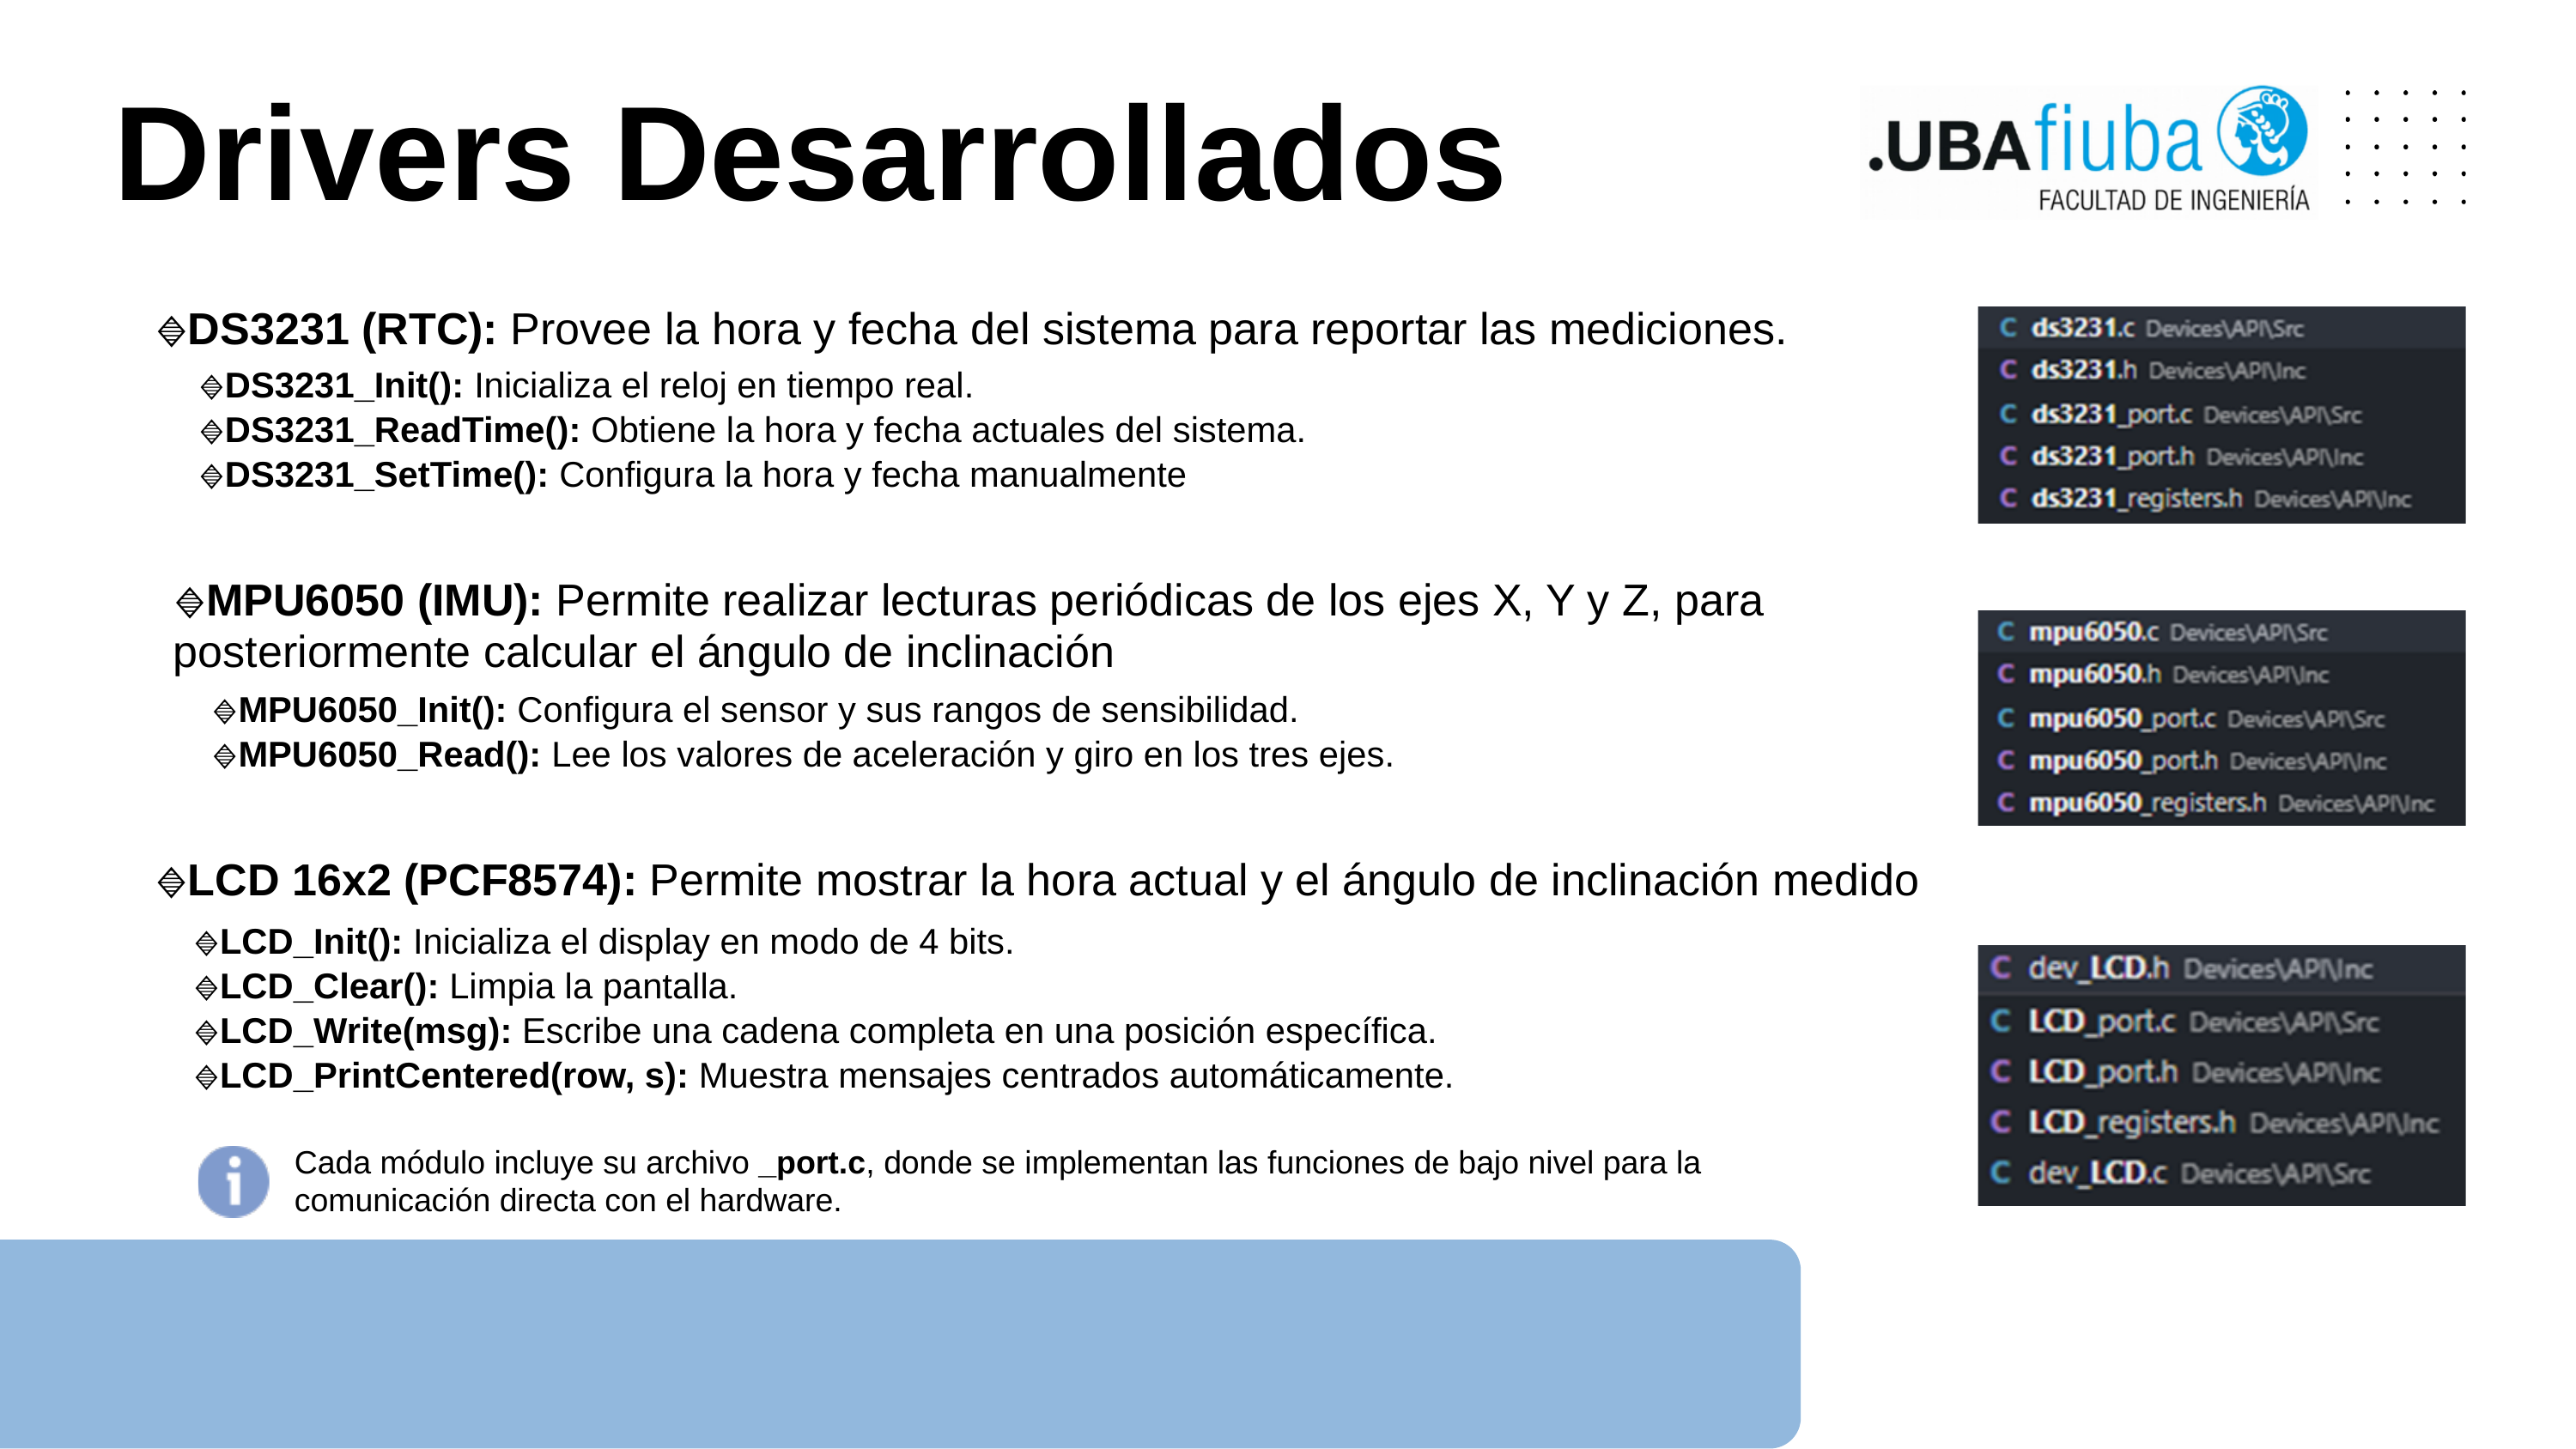

Drivers Desarrollados

🔹DS3231 (RTC): Provee la hora y fecha del sistema para reportar las mediciones.

🔹DS3231_Init(): Inicializa el reloj en tiempo real.
🔹DS3231_ReadTime(): Obtiene la hora y fecha actuales del sistema.
🔹DS3231_SetTime(): Configura la hora y fecha manualmente

🔹MPU6050 (IMU): Permite realizar lecturas periódicas de los ejes X, Y y Z, para posteriormente calcular el ángulo de inclinación

🔹MPU6050_Init(): Configura el sensor y sus rangos de sensibilidad.
🔹MPU6050_Read(): Lee los valores de aceleración y giro en los tres ejes.

🔹LCD 16x2 (PCF8574): Permite mostrar la hora actual y el ángulo de inclinación medido
🔹LCD_Init(): Inicializa el display en modo de 4 bits.
🔹LCD_Clear(): Limpia la pantalla.
🔹LCD_Write(msg): Escribe una cadena completa en una posición específica.
🔹LCD_PrintCentered(row, s): Muestra mensajes centrados automáticamente.

Cada módulo incluye su archivo _port.c, donde se implementan las funciones de bajo nivel para la comunicación directa con el hardware.